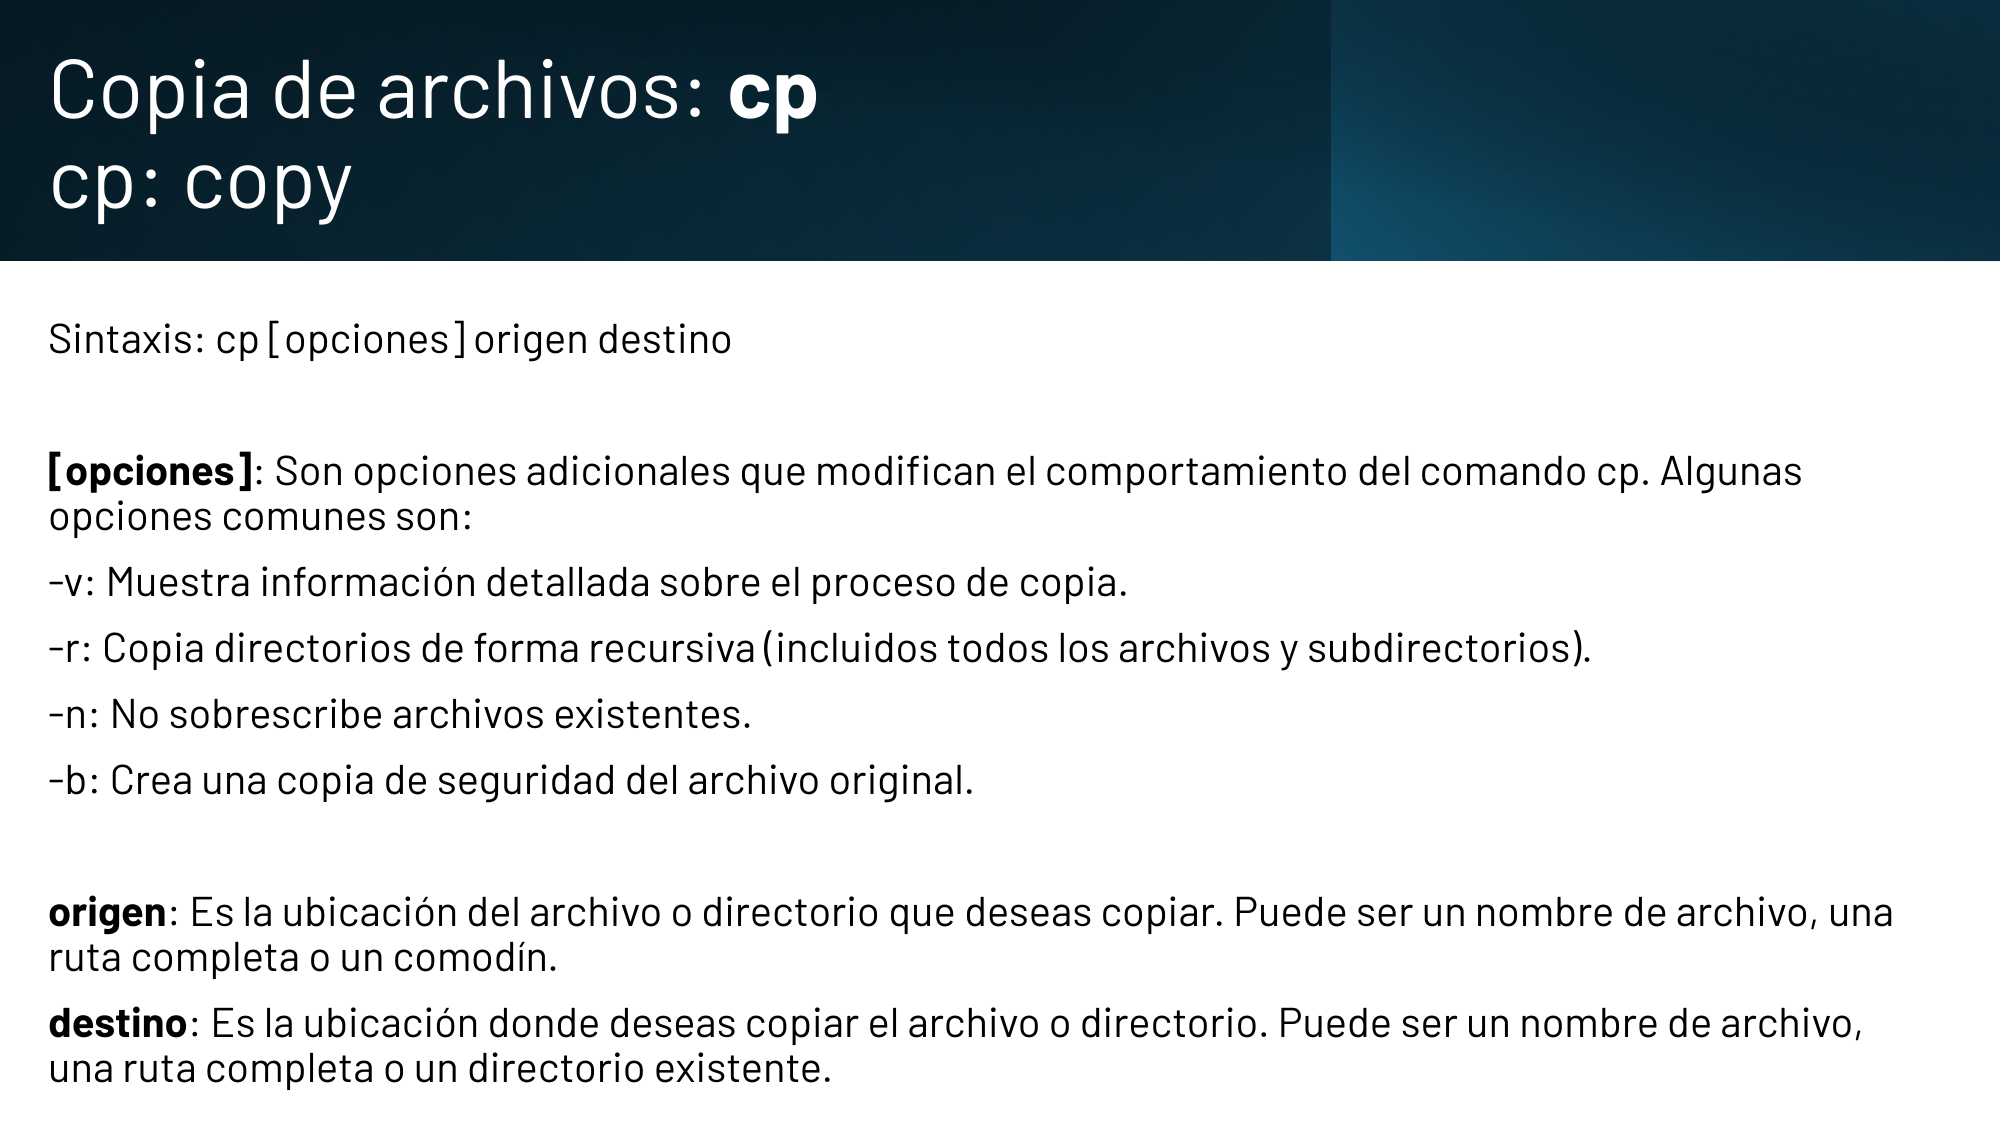

# Copia de archivos: cp cp: copy
Sintaxis: cp [opciones] origen destino

[opciones]: Son opciones adicionales que modifican el comportamiento del comando cp. Algunas opciones comunes son:
-v: Muestra información detallada sobre el proceso de copia.
-r: Copia directorios de forma recursiva (incluidos todos los archivos y subdirectorios).
-n: No sobrescribe archivos existentes.
-b: Crea una copia de seguridad del archivo original.

origen: Es la ubicación del archivo o directorio que deseas copiar. Puede ser un nombre de archivo, una ruta completa o un comodín.
destino: Es la ubicación donde deseas copiar el archivo o directorio. Puede ser un nombre de archivo, una ruta completa o un directorio existente.